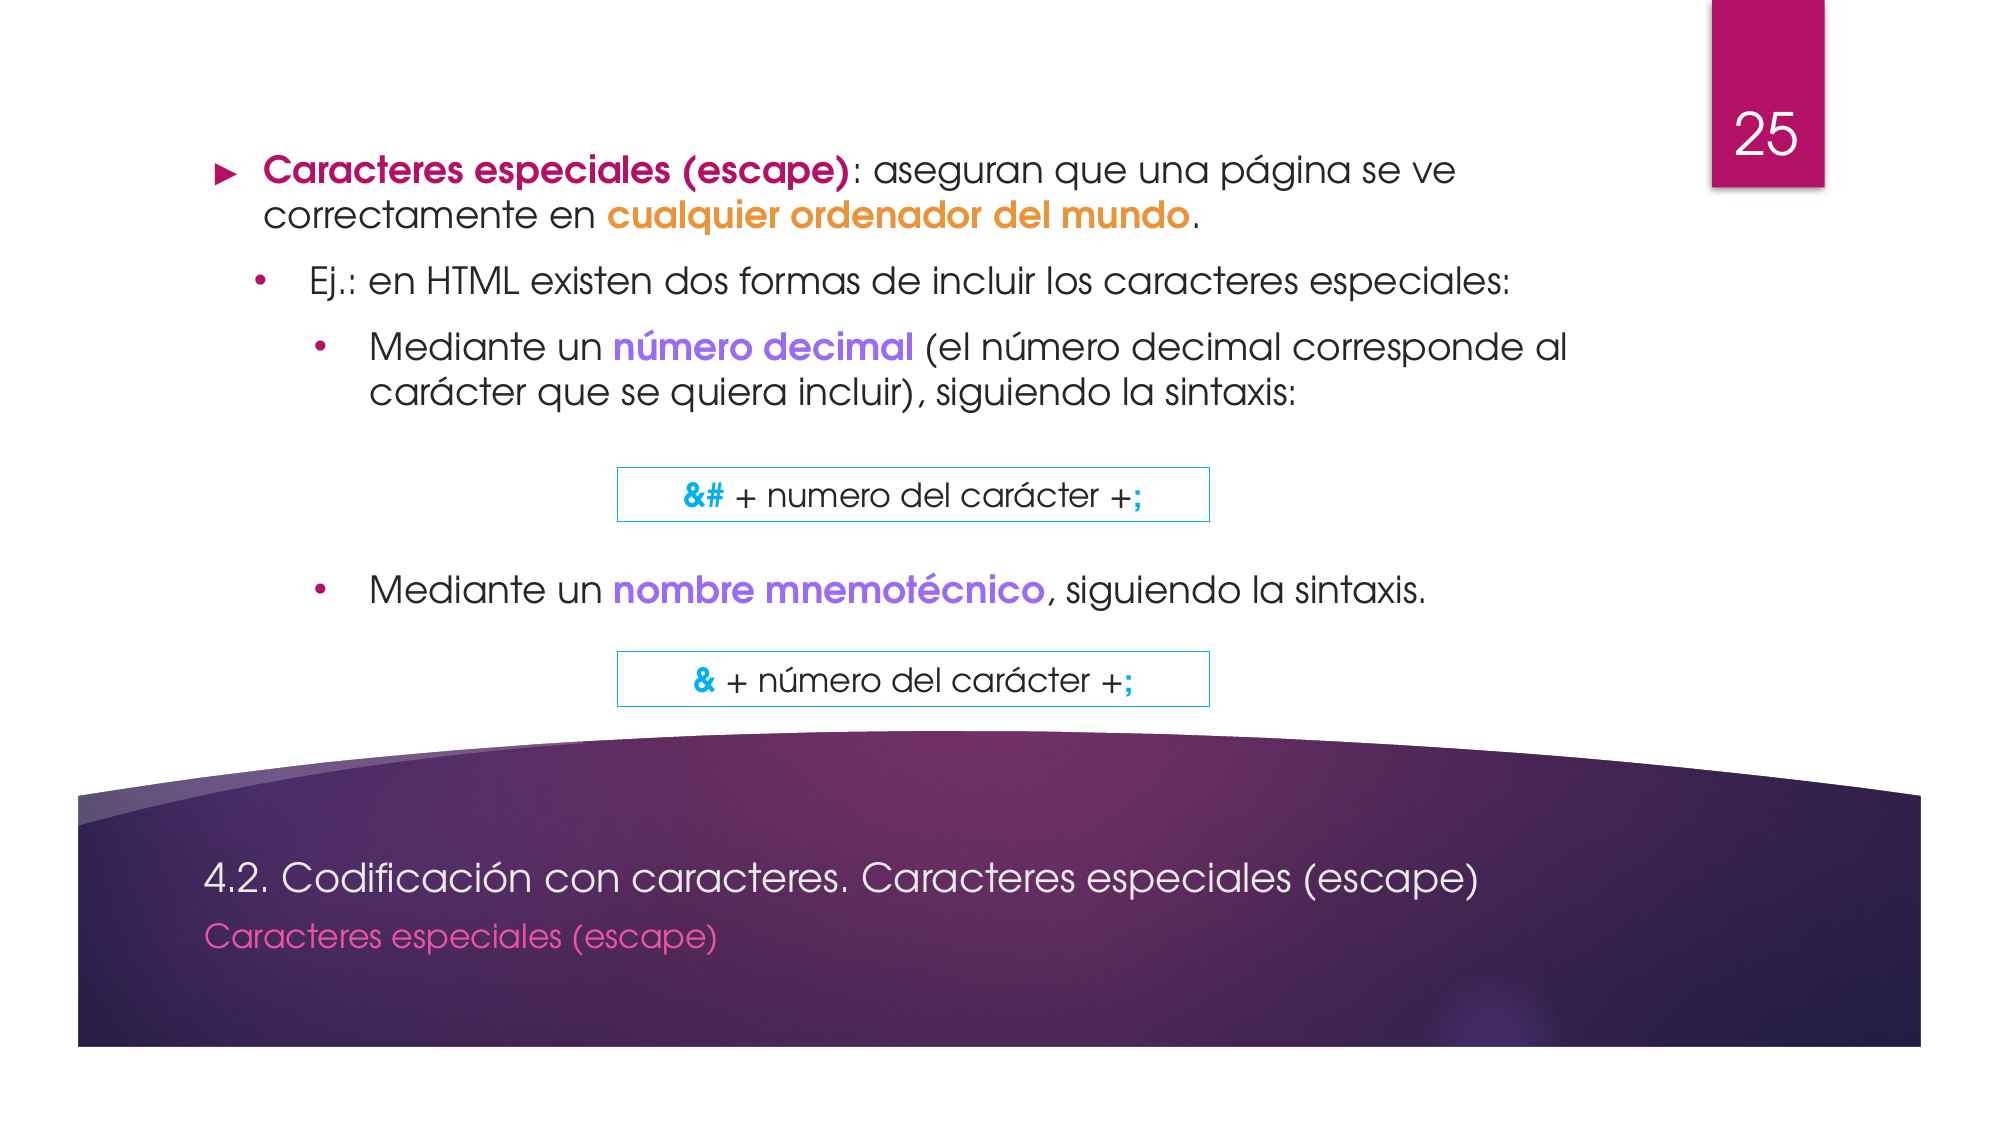

25
Caracteres especiales (escape): aseguran que una página se ve correctamente en cualquier ordenador del mundo.
Ej.: en HTML existen dos formas de incluir los caracteres especiales:
Mediante un número decimal (el número decimal corresponde al carácter que se quiera incluir), siguiendo la sintaxis:

Mediante un nombre mnemotécnico, siguiendo la sintaxis.

&# + numero del carácter +;
& + número del carácter +;
# 4.2. Codificación con caracteres. Caracteres especiales (escape)
Caracteres especiales (escape)